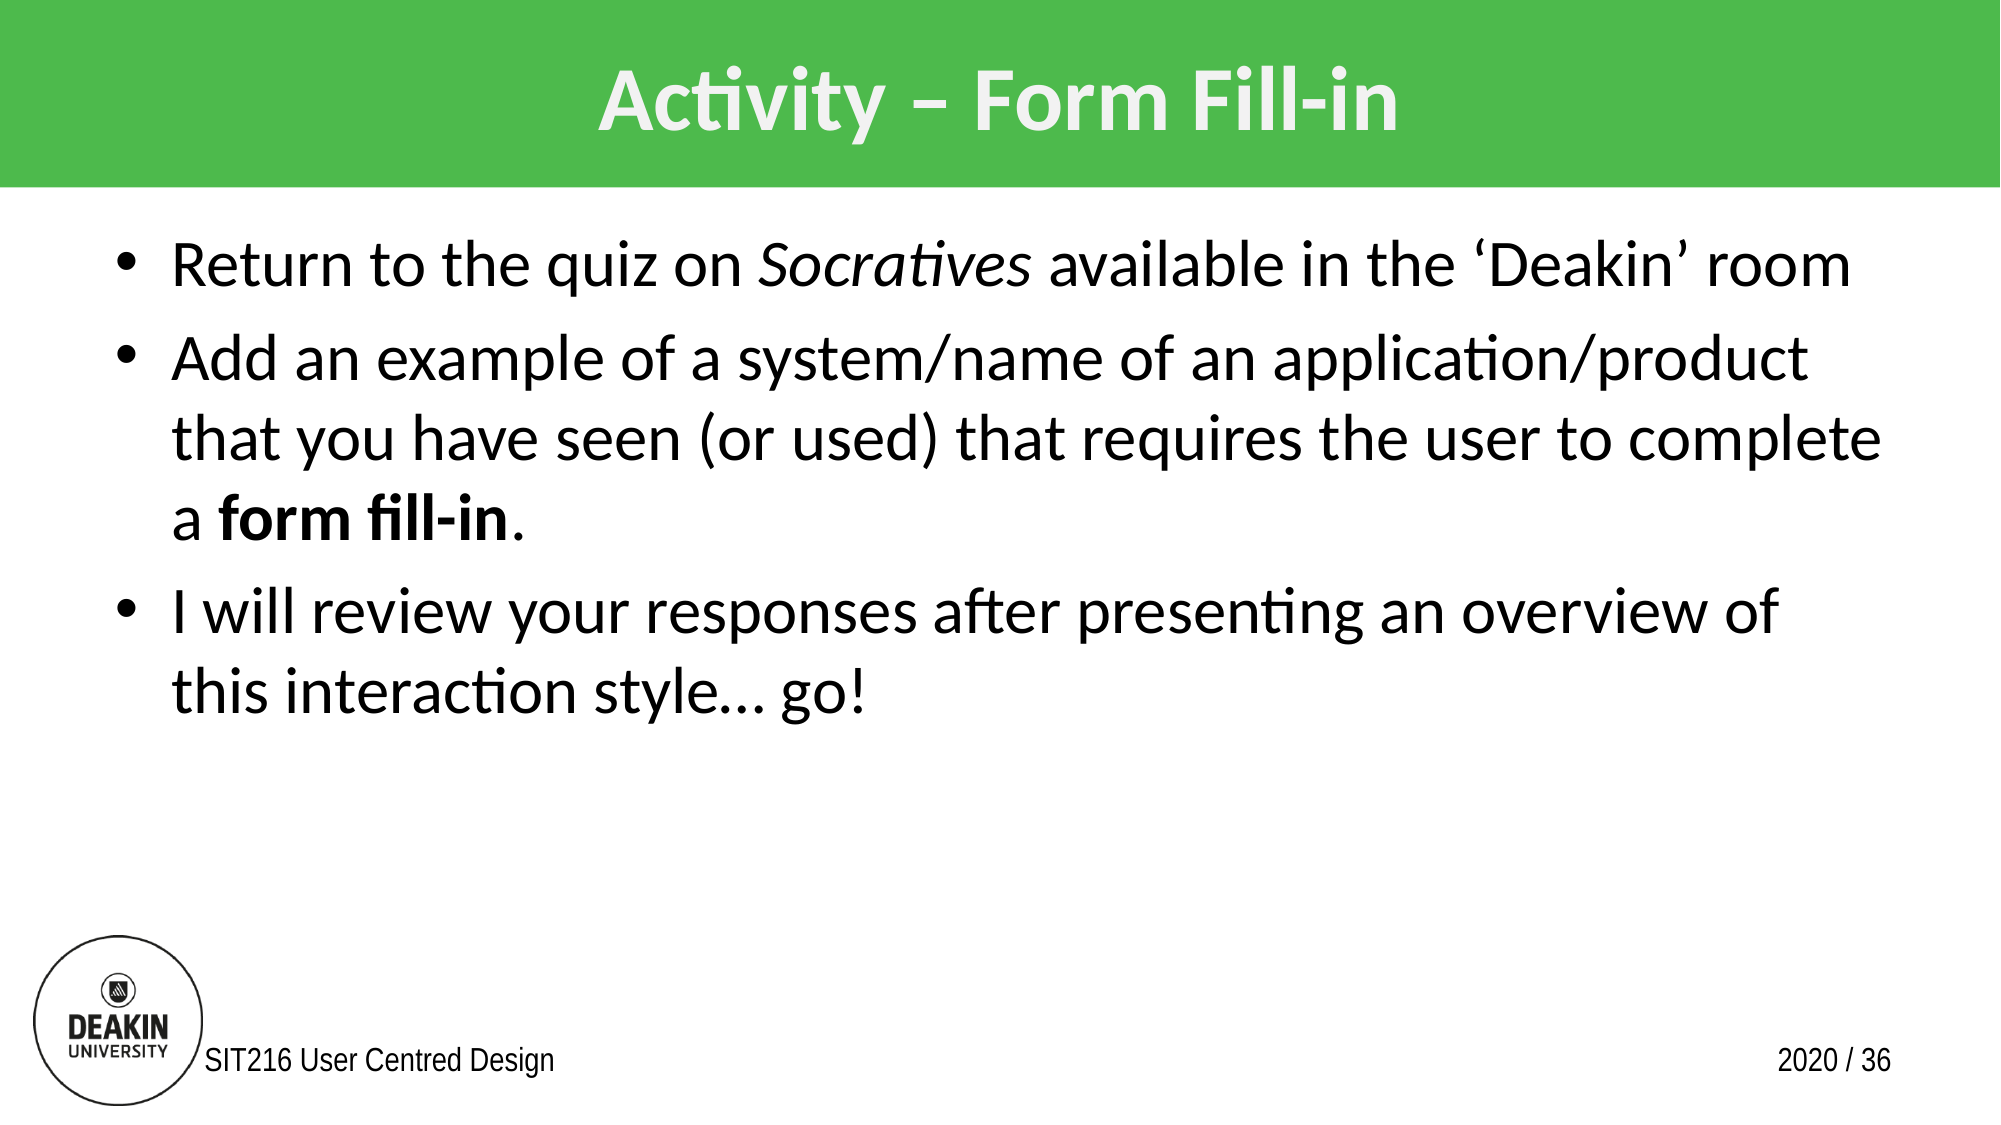

# Activity – Form Fill-in
Return to the quiz on Socratives available in the ‘Deakin’ room
Add an example of a system/name of an application/product that you have seen (or used) that requires the user to complete a form fill-in.
I will review your responses after presenting an overview of this interaction style… go!